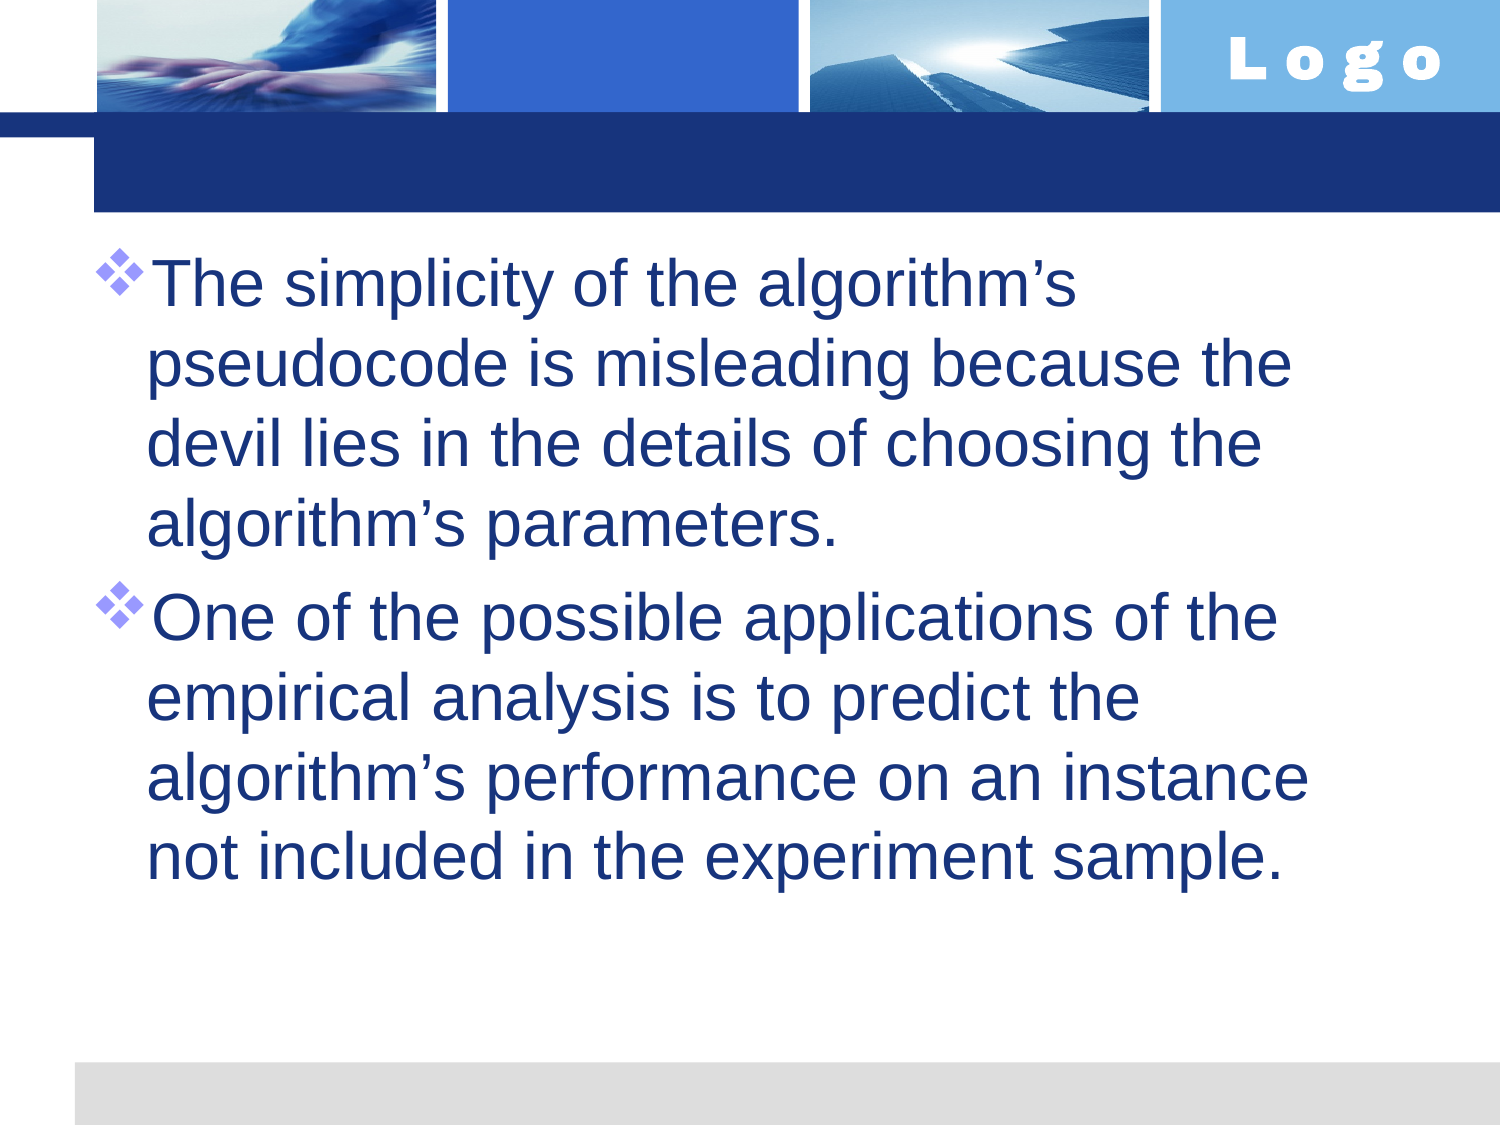

#
The simplicity of the algorithm’s  pseudocode is misleading because the devil lies in the details of choosing the algorithm’s parameters.
One of the possible applications of the empirical analysis is to predict the algorithm’s performance on an instance not included in the experiment sample.
102